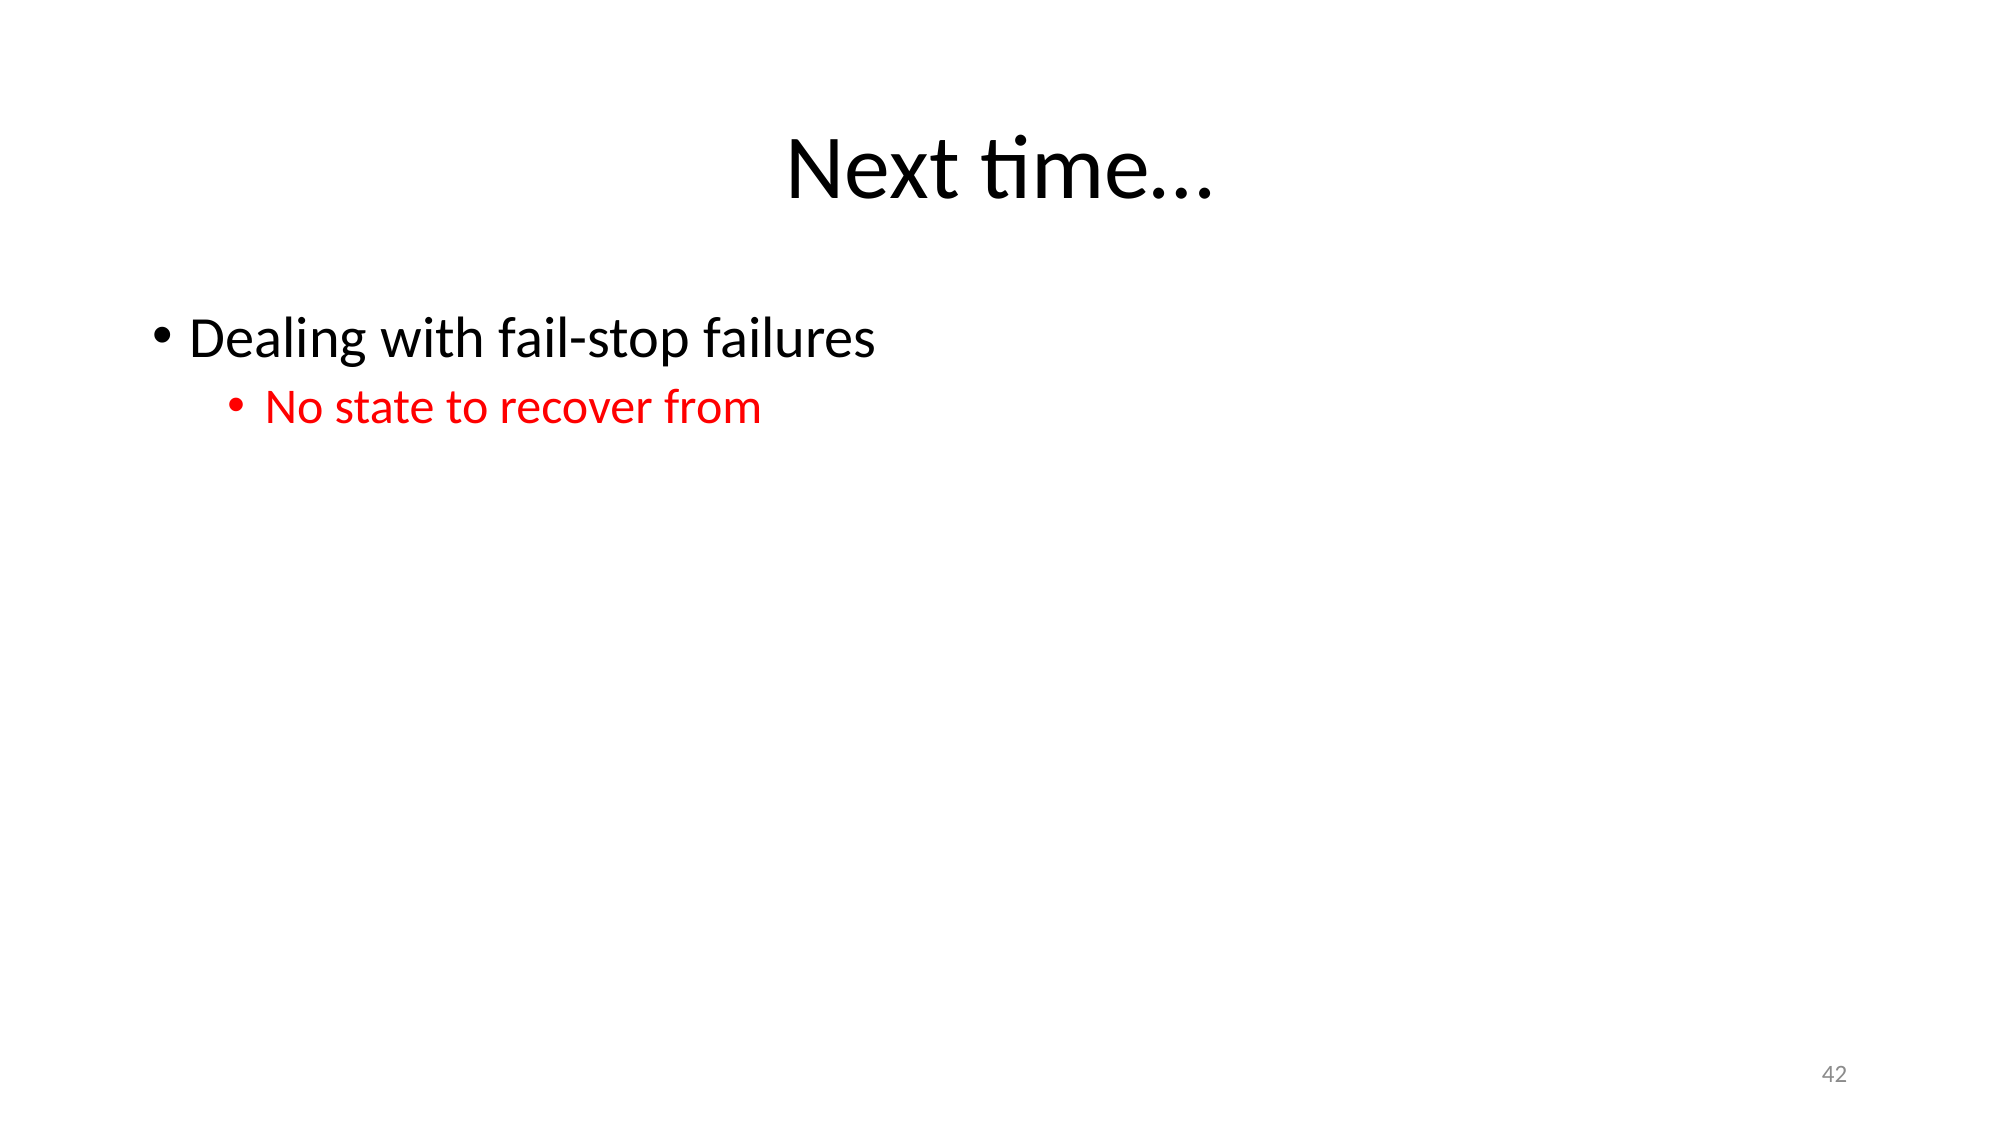

# Next time…
Dealing with fail-stop failures
No state to recover from
42